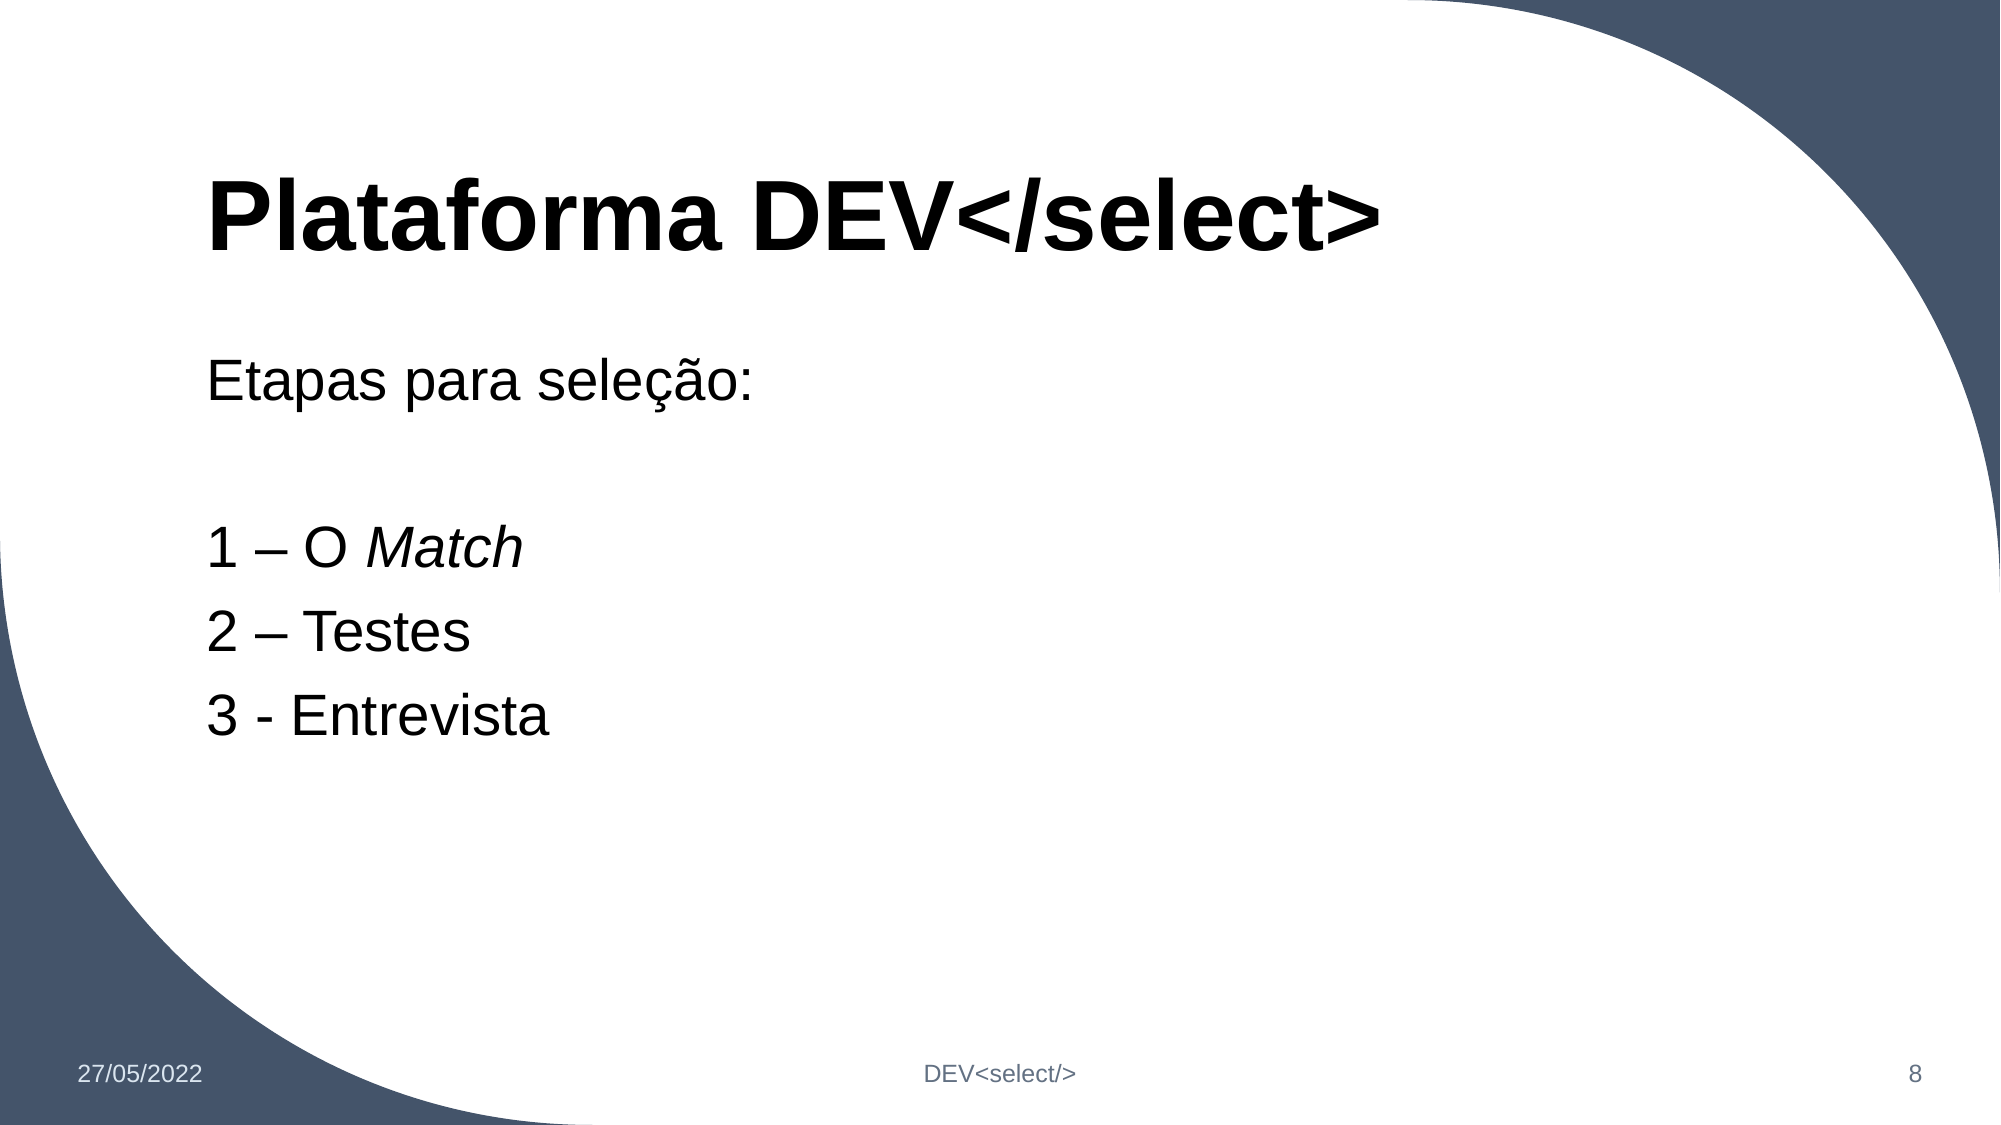

# Plataforma DEV</select>
Etapas para seleção:

1 – O Match
2 – Testes
3 - Entrevista
27/05/2022
DEV<select/>
8